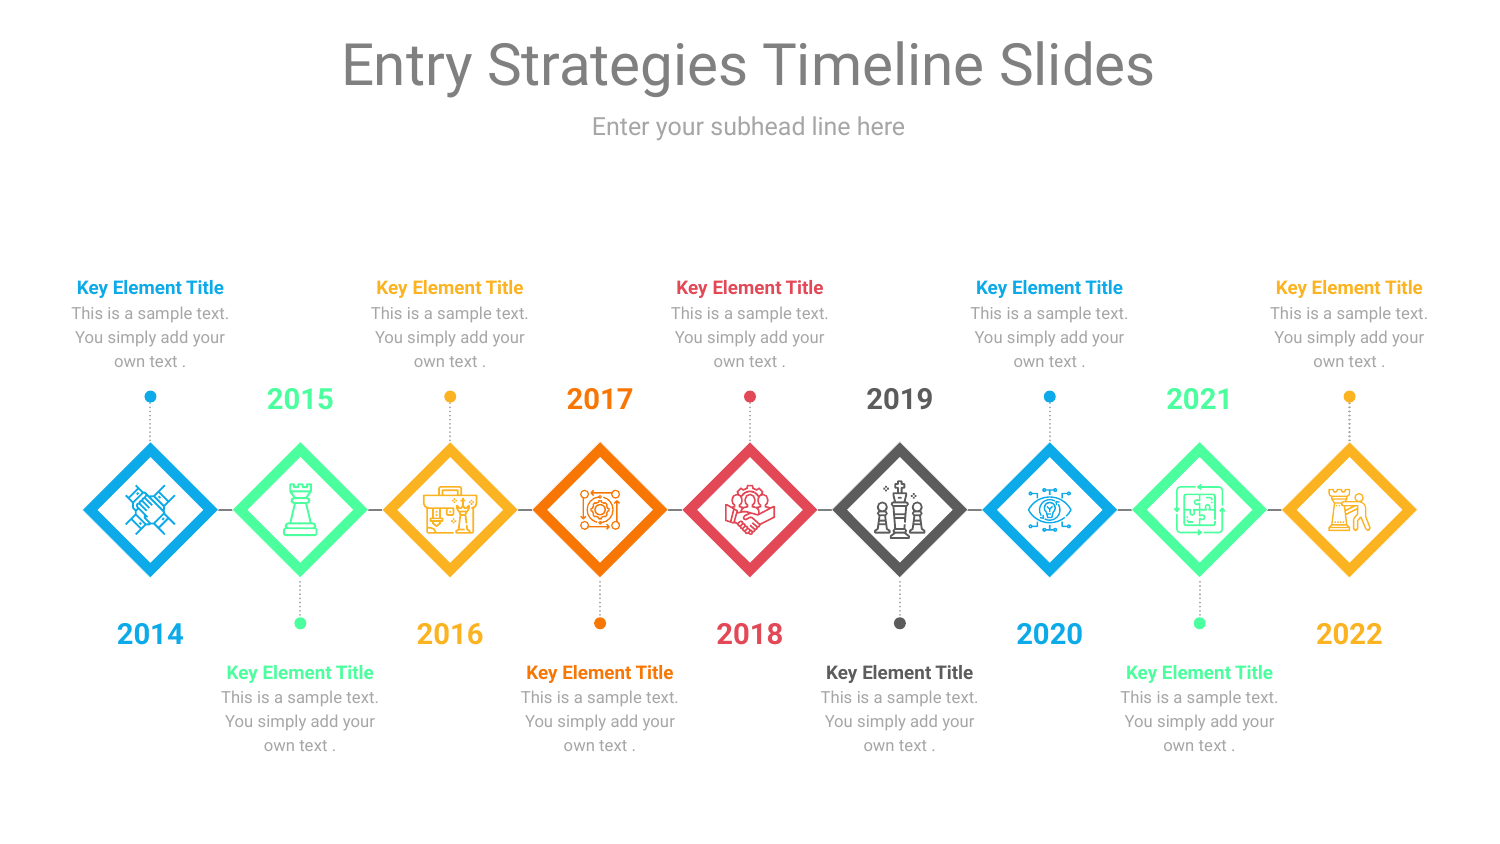

# Entry Strategies Timeline Slides
Enter your subhead line here
Key Element Title
This is a sample text. You simply add your own text .
Key Element Title
This is a sample text. You simply add your own text .
Key Element Title
This is a sample text. You simply add your own text .
Key Element Title
This is a sample text. You simply add your own text .
Key Element Title
This is a sample text. You simply add your own text .
2017
2019
2021
2015

2014
2016
2018
2020
2022

Key Element Title
This is a sample text. You simply add your own text .
Key Element Title
This is a sample text. You simply add your own text .
Key Element Title
This is a sample text. You simply add your own text .
Key Element Title
This is a sample text. You simply add your own text .